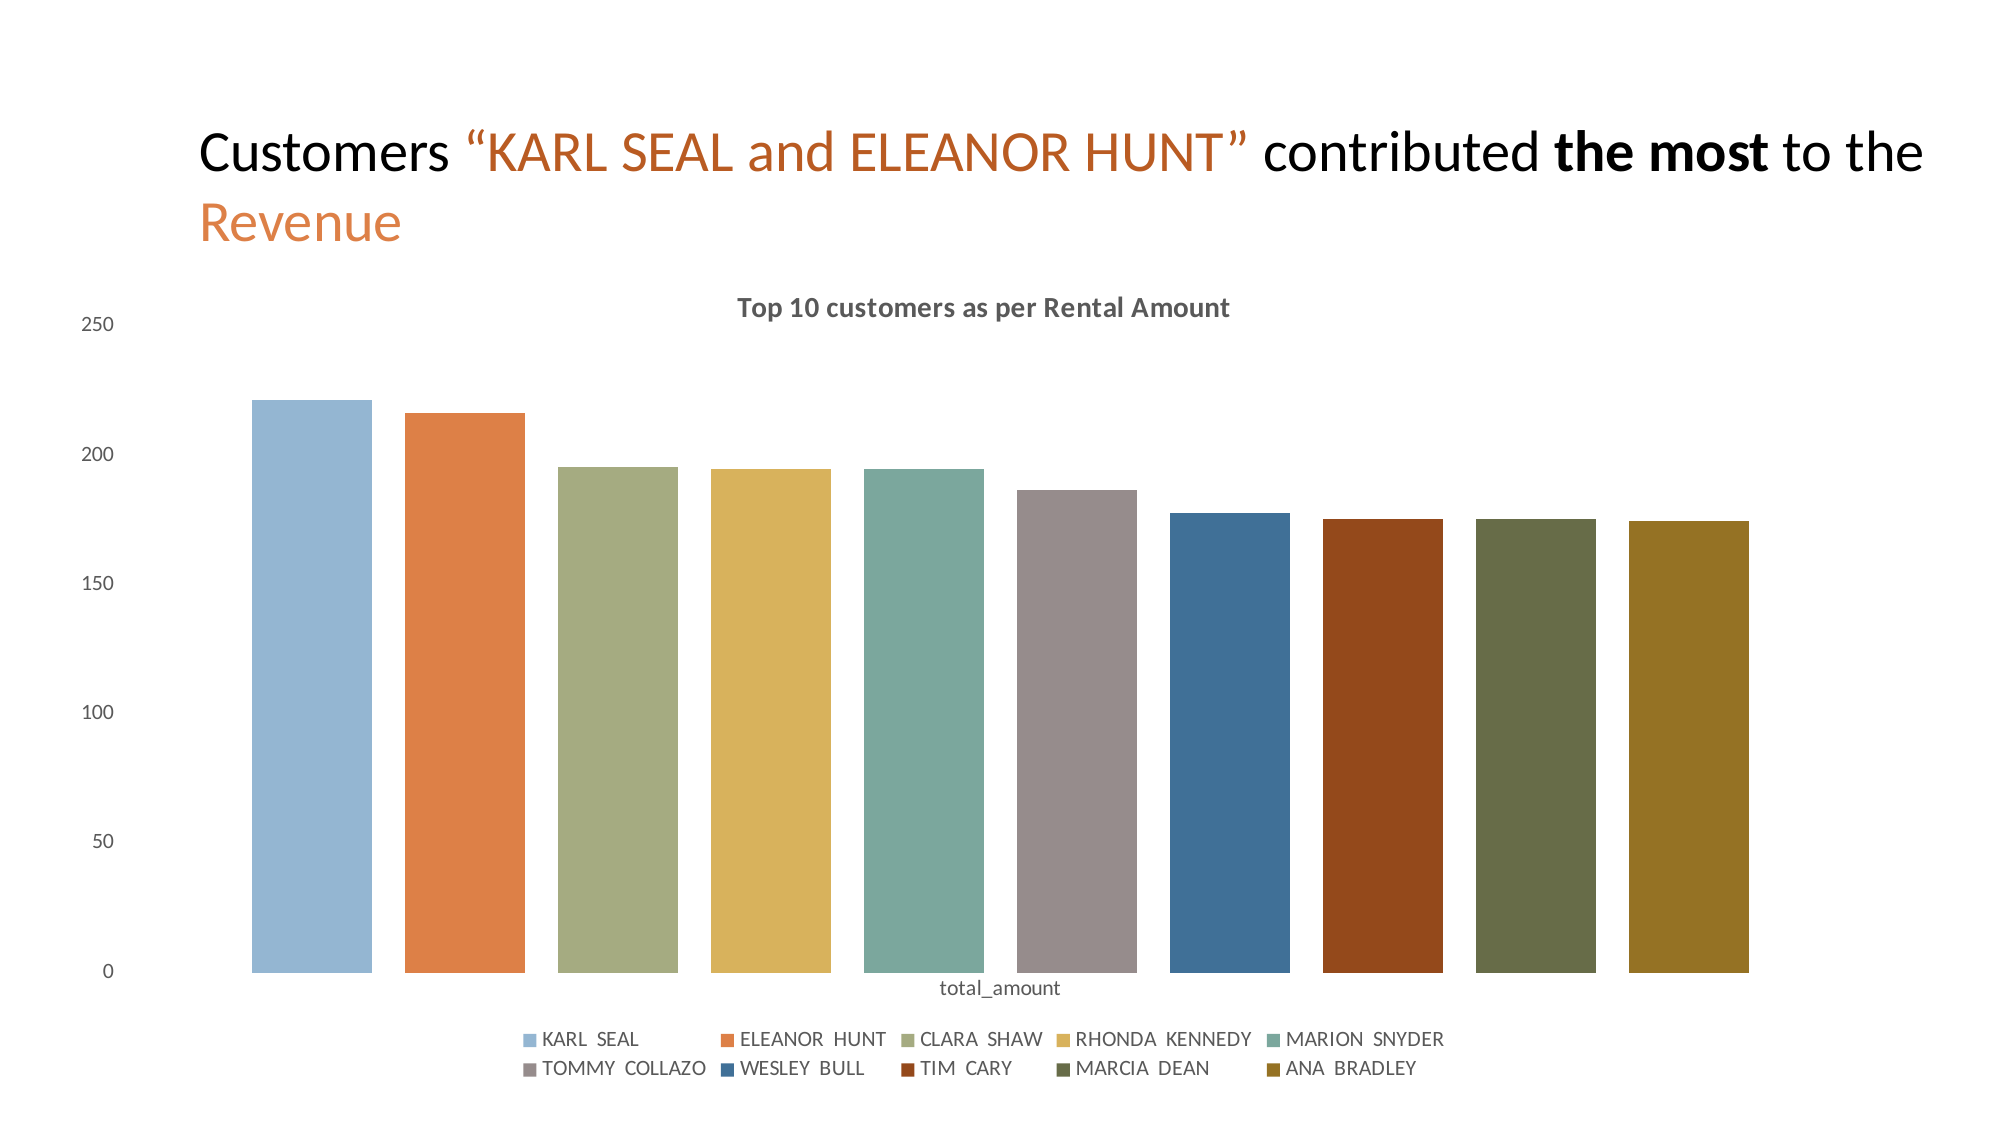

Customers “KARL SEAL and ELEANOR HUNT” contributed the most to the Revenue

### Chart: Top 10 customers as per Rental Amount

| Category | KARL  SEAL | ELEANOR  HUNT | CLARA  SHAW | RHONDA  KENNEDY | MARION  SNYDER | TOMMY  COLLAZO | WESLEY  BULL | TIM  CARY | MARCIA  DEAN | ANA  BRADLEY |
|---|---|---|---|---|---|---|---|---|---|---|
| total_amount | 221.55 | 216.54 | 195.58 | 194.61 | 194.61 | 186.62 | 177.6 | 175.61 | 175.58 | 174.66 |